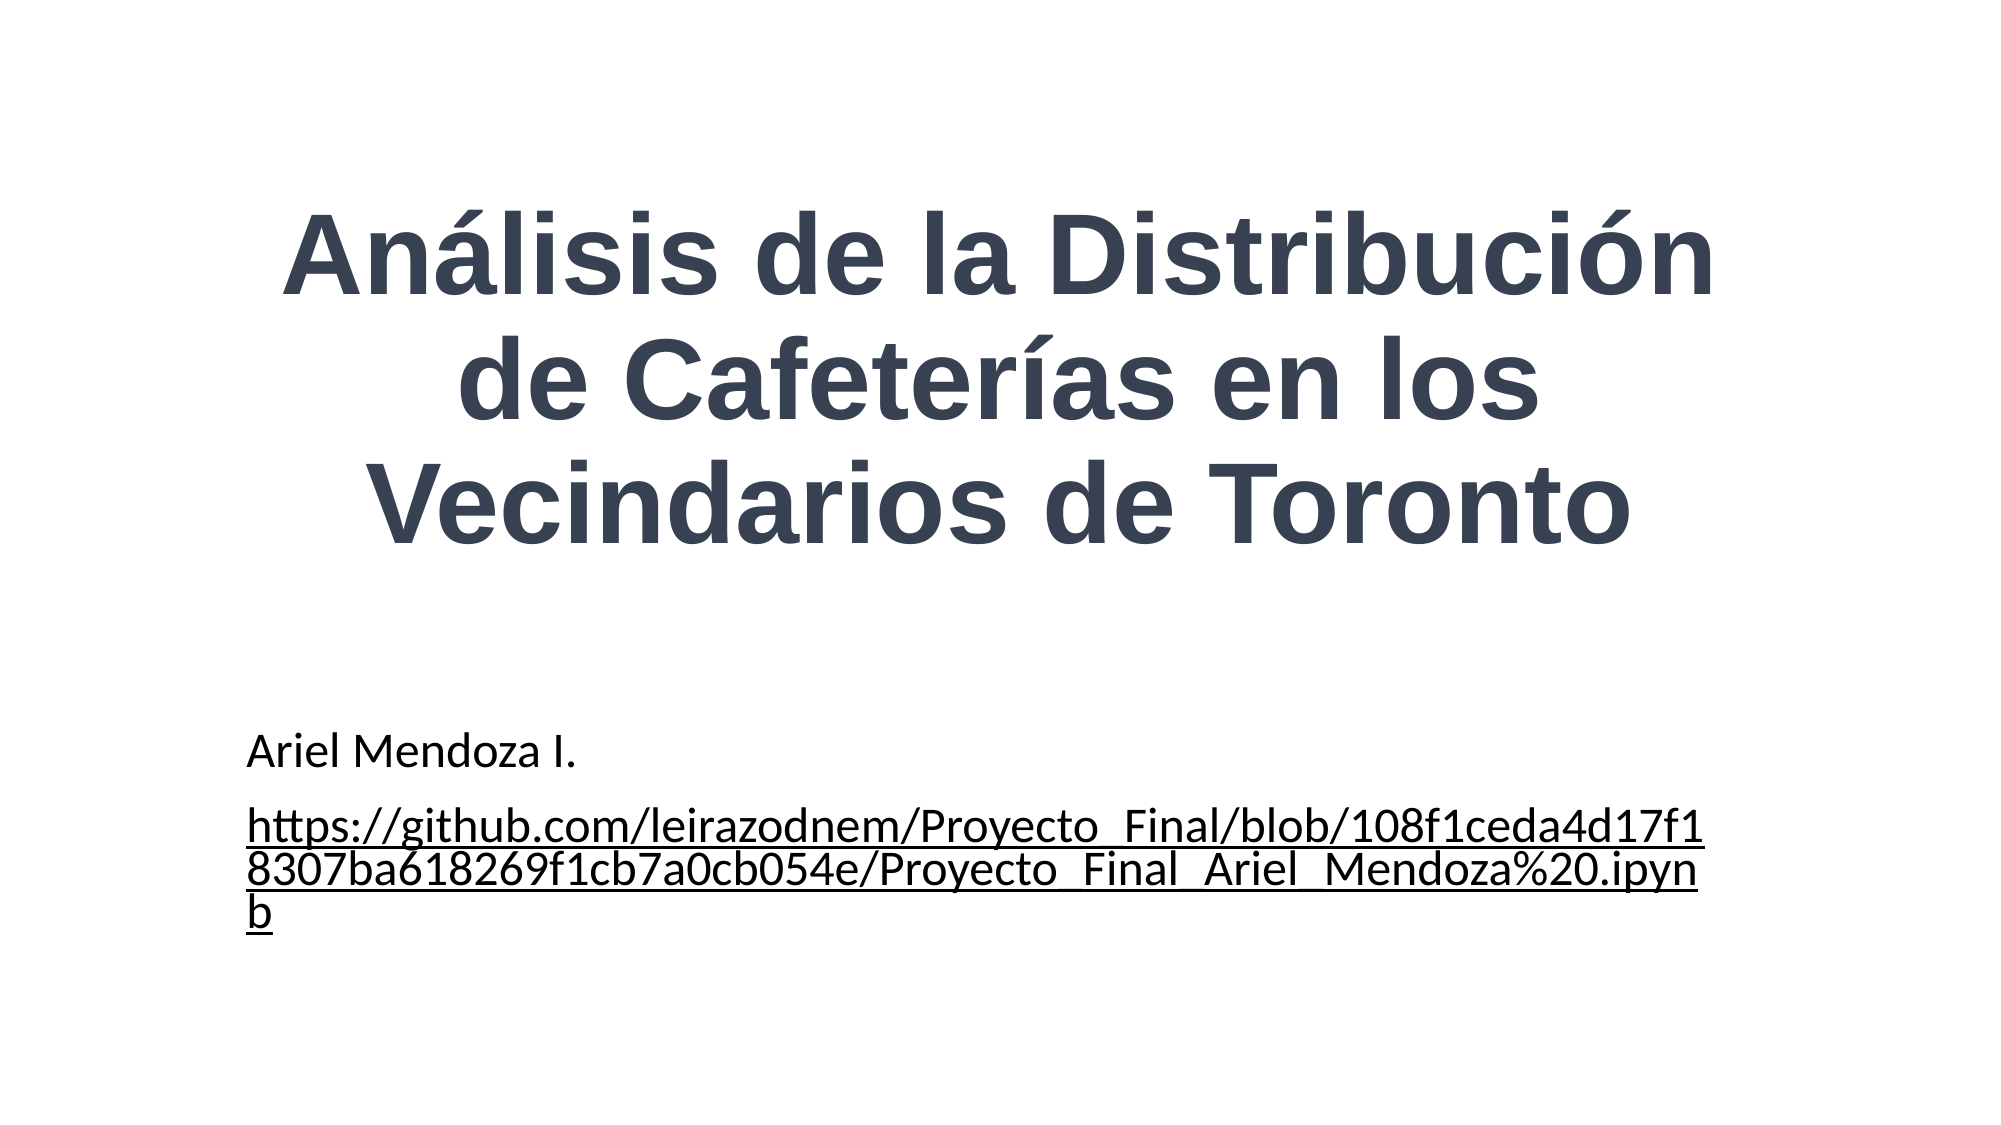

# Análisis de la Distribución de Cafeterías en los Vecindarios de Toronto
Ariel Mendoza I.
https://github.com/leirazodnem/Proyecto_Final/blob/108f1ceda4d17f18307ba618269f1cb7a0cb054e/Proyecto_Final_Ariel_Mendoza%20.ipynb